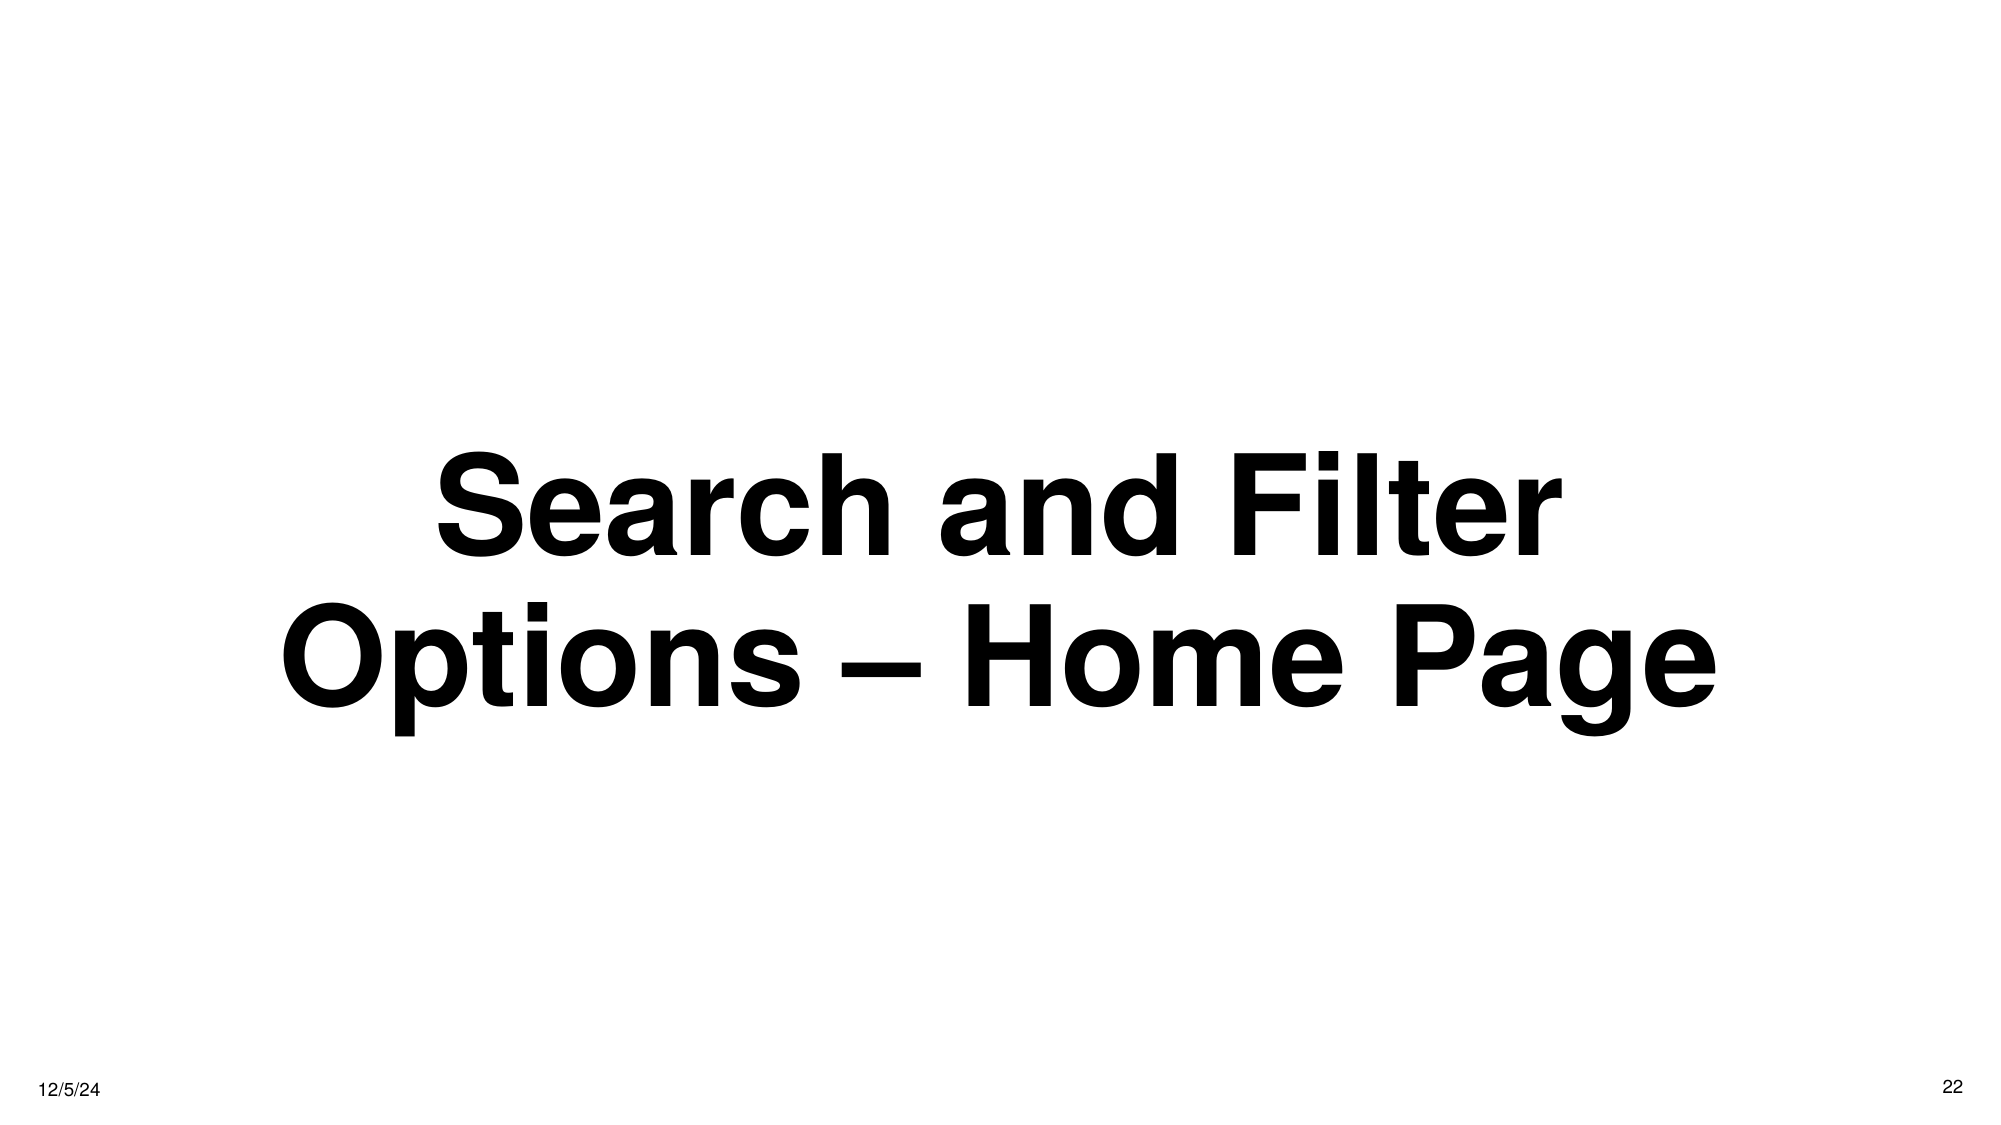

# Search and Filter Options – Home Page

12/5/24

22